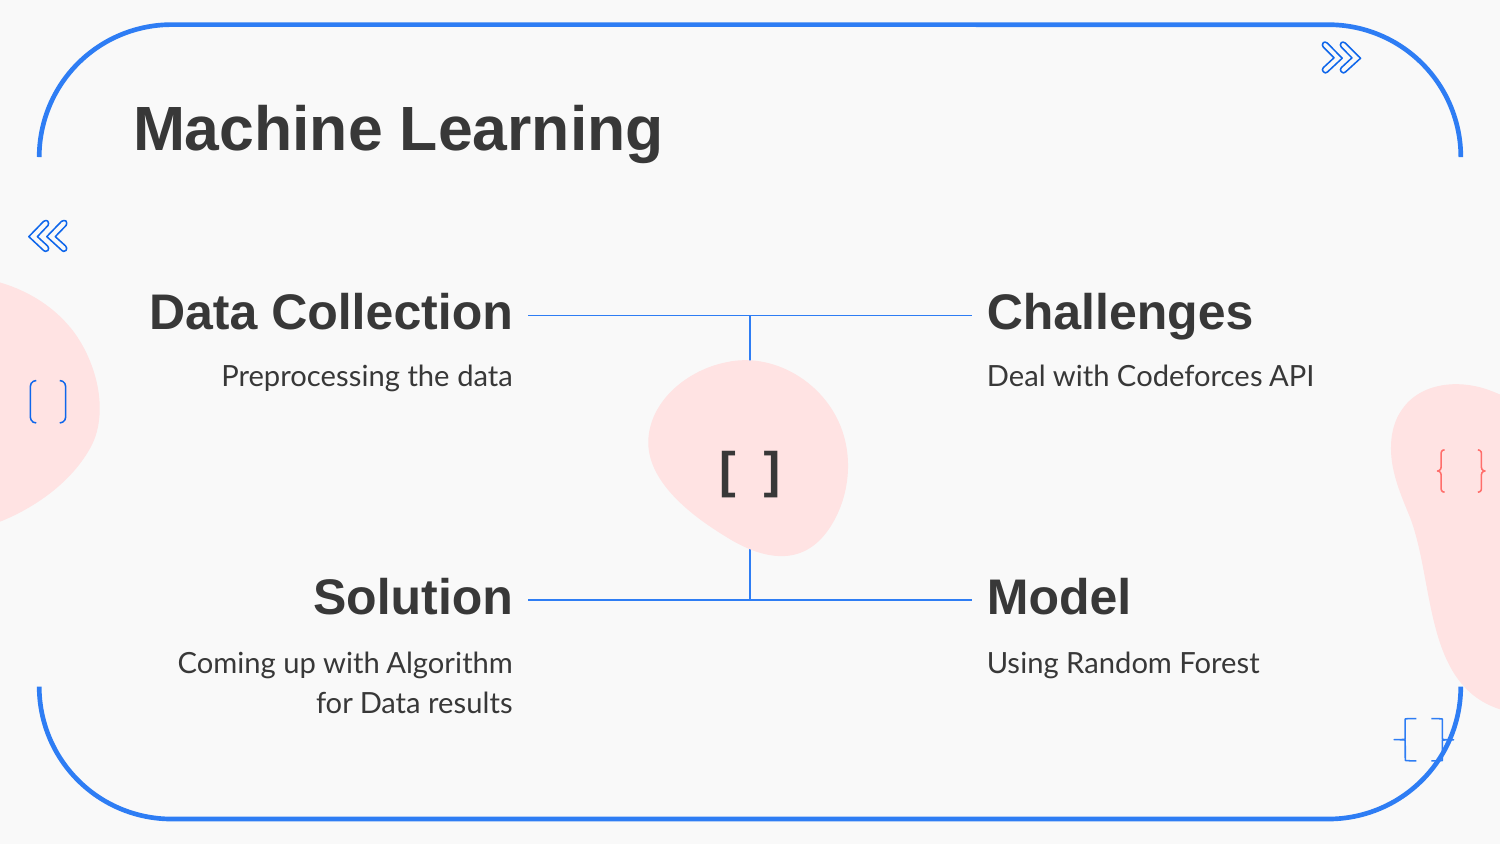

# Machine Learning
Data Collection
Challenges
Preprocessing the data
Deal with Codeforces API

[  ]

Solution
Model
Coming up with Algorithm for Data results
Using Random Forest